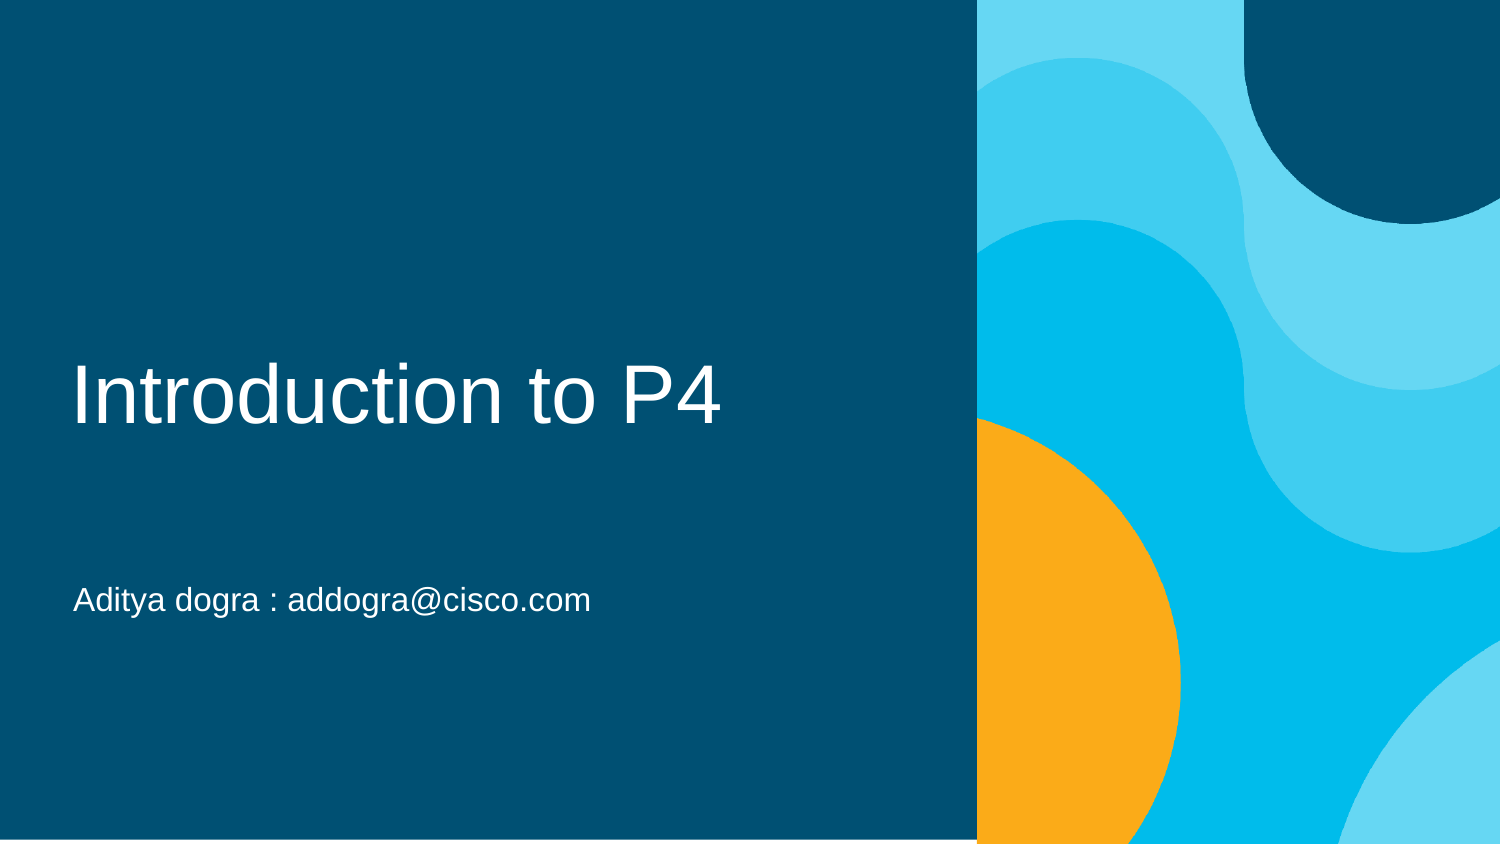

# Introduction to P4
Aditya dogra : addogra@cisco.com